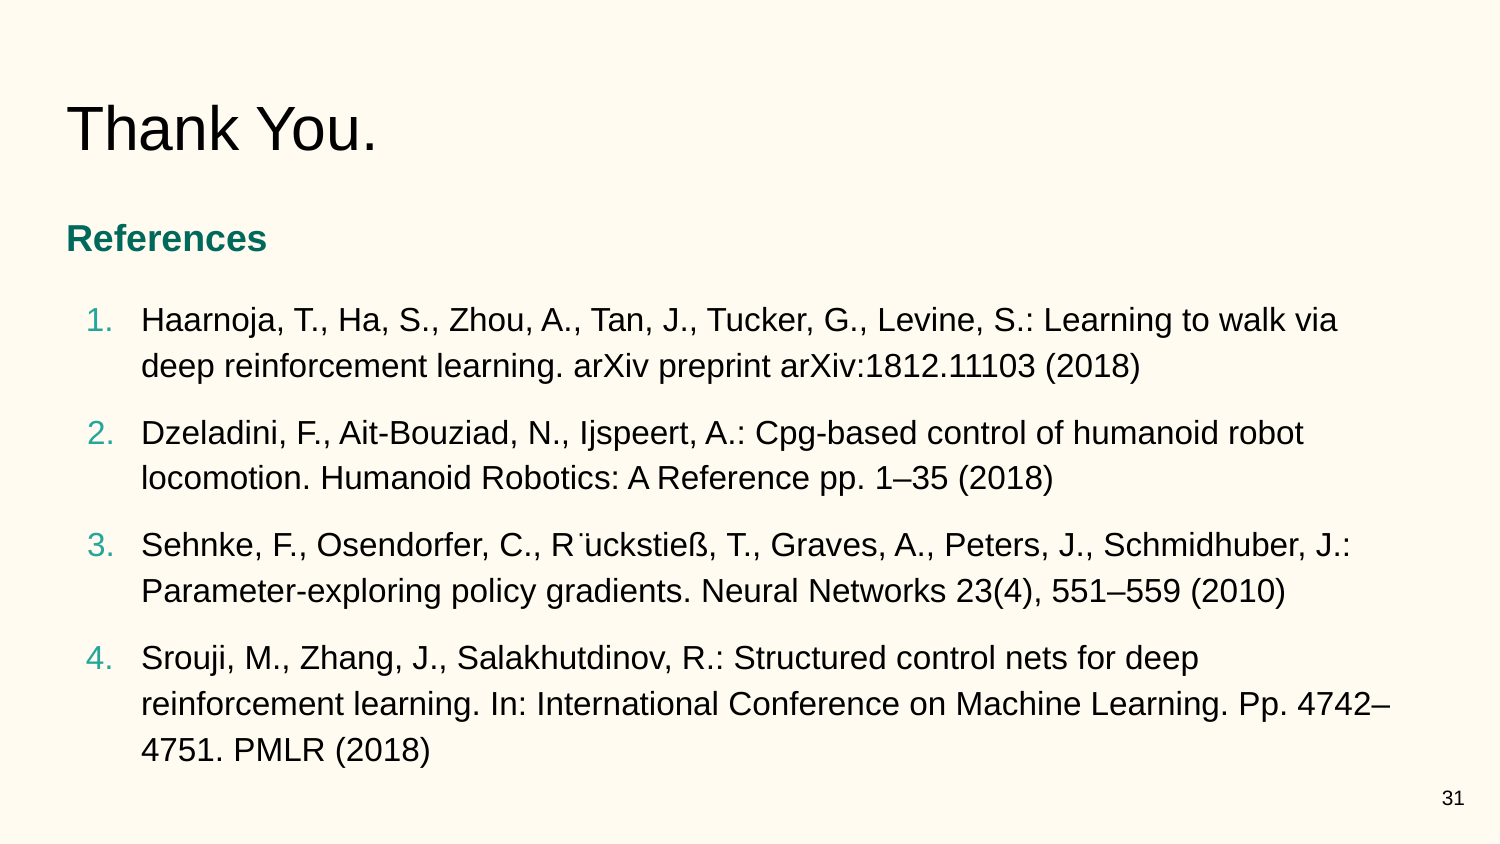

# Thank You.
References
Haarnoja, T., Ha, S., Zhou, A., Tan, J., Tucker, G., Levine, S.: Learning to walk via deep reinforcement learning. arXiv preprint arXiv:1812.11103 (2018)
Dzeladini, F., Ait-Bouziad, N., Ijspeert, A.: Cpg-based control of humanoid robot locomotion. Humanoid Robotics: A Reference pp. 1–35 (2018)
Sehnke, F., Osendorfer, C., R ̈uckstieß, T., Graves, A., Peters, J., Schmidhuber, J.: Parameter-exploring policy gradients. Neural Networks 23(4), 551–559 (2010)
Srouji, M., Zhang, J., Salakhutdinov, R.: Structured control nets for deep reinforcement learning. In: International Conference on Machine Learning. Pp. 4742–4751. PMLR (2018)
31